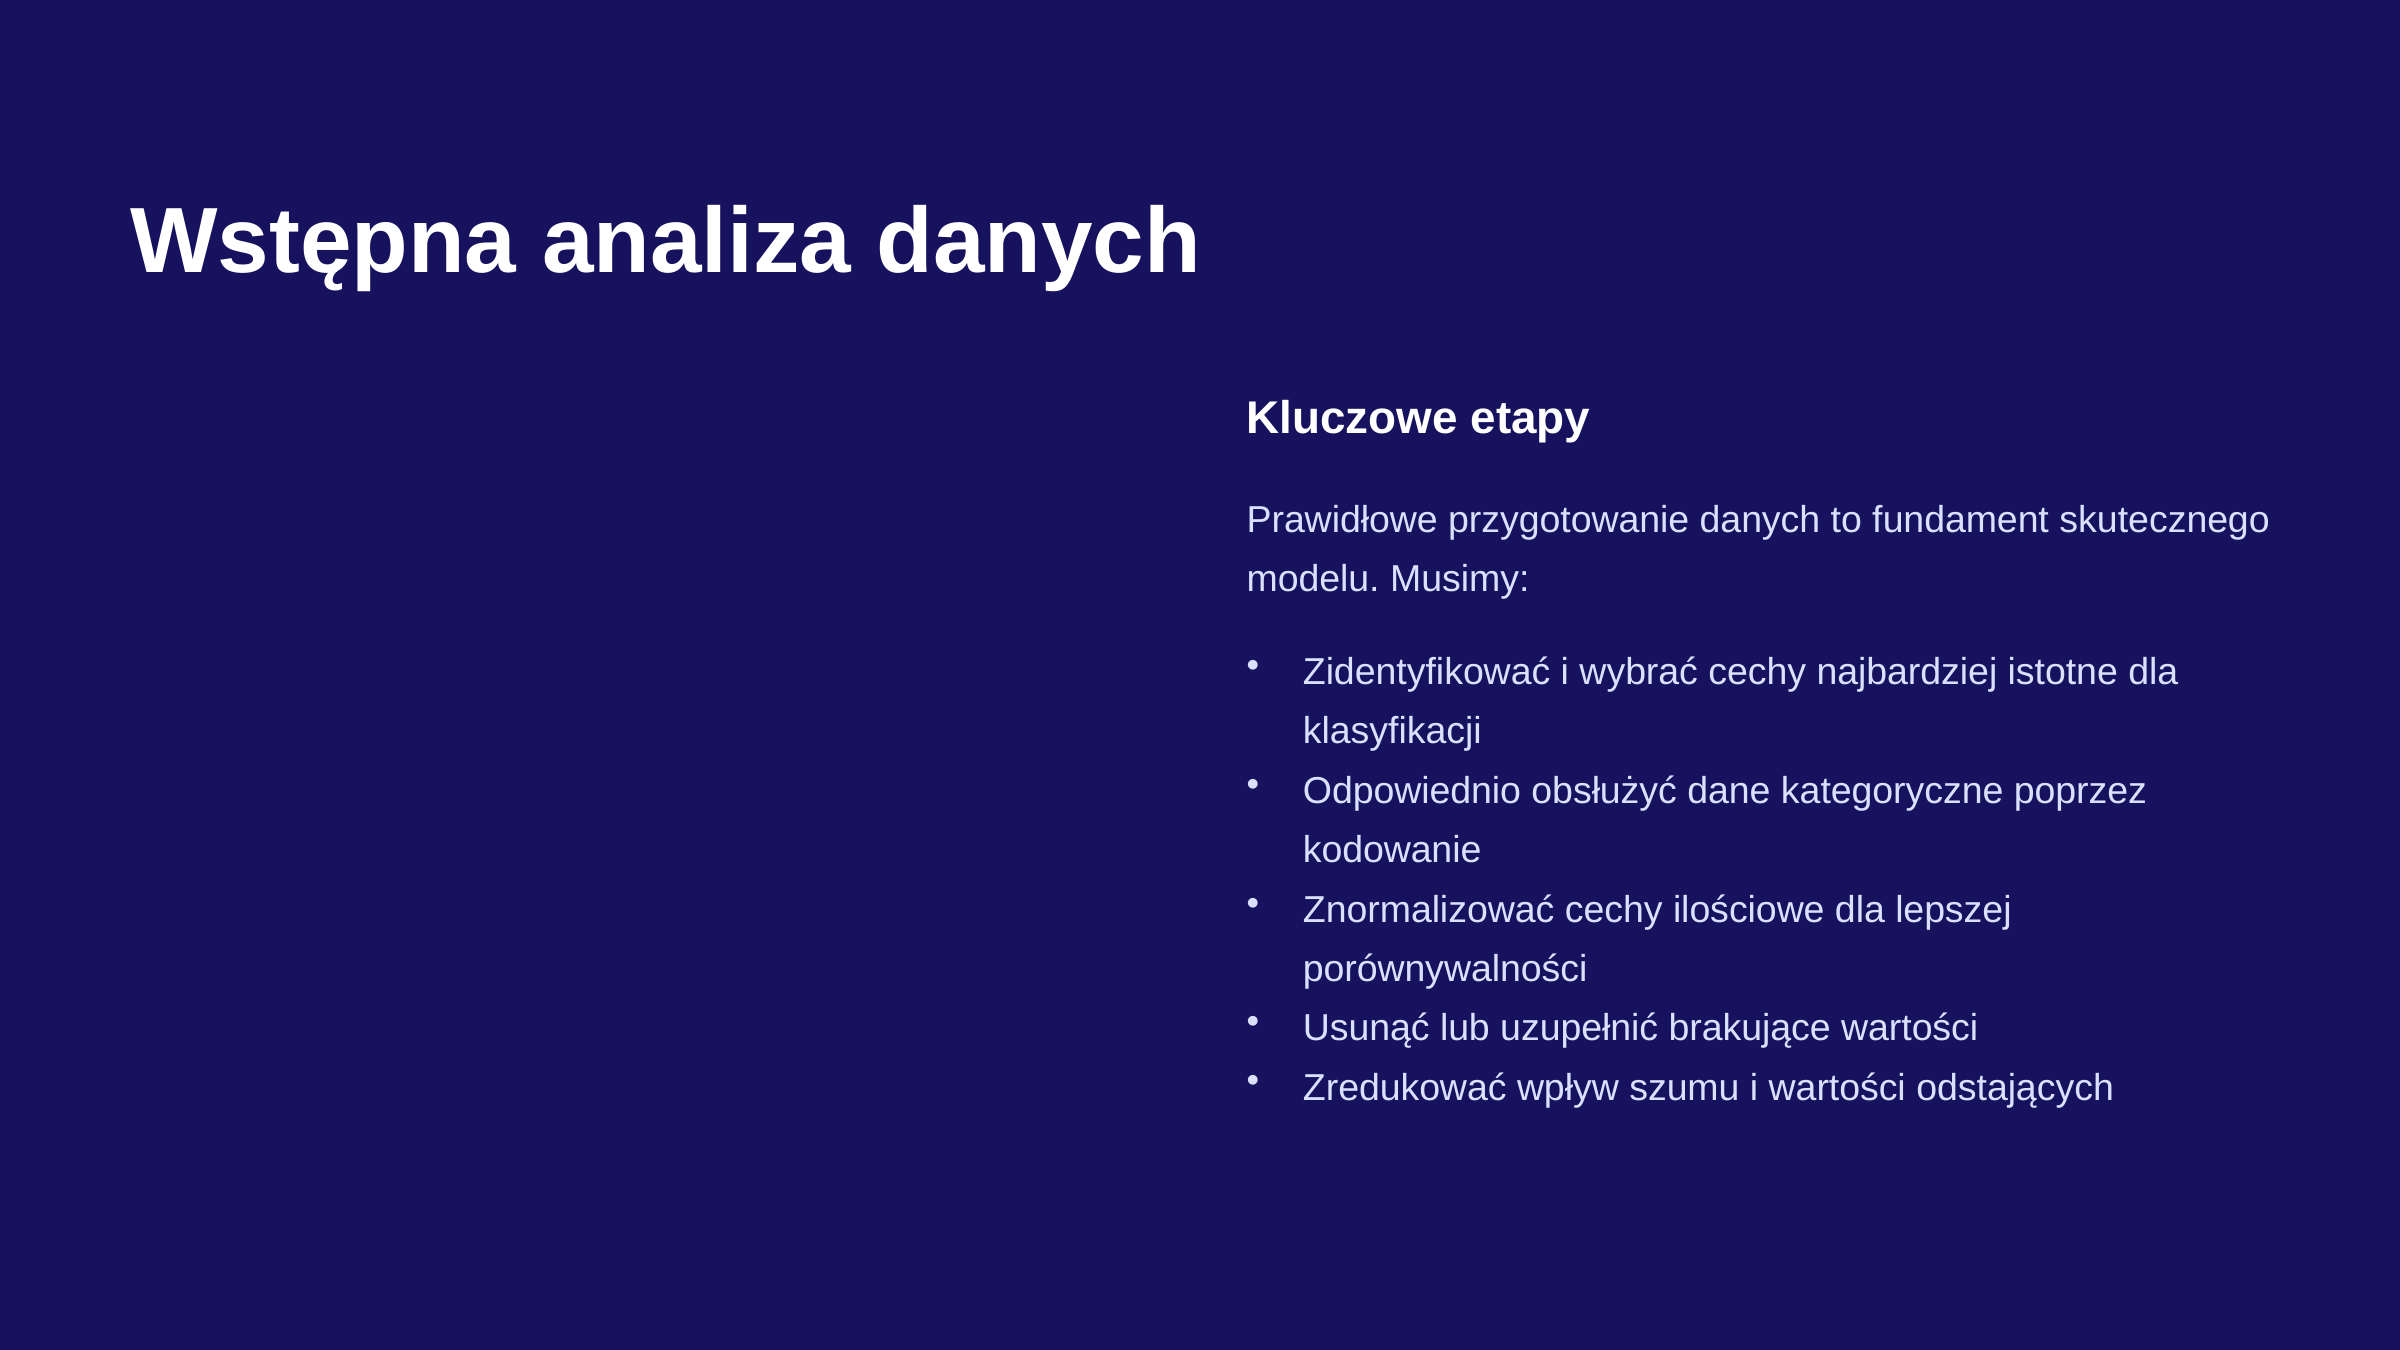

Wstępna analiza danych
Kluczowe etapy
Prawidłowe przygotowanie danych to fundament skutecznego modelu. Musimy:
Zidentyfikować i wybrać cechy najbardziej istotne dla klasyfikacji
Odpowiednio obsłużyć dane kategoryczne poprzez kodowanie
Znormalizować cechy ilościowe dla lepszej porównywalności
Usunąć lub uzupełnić brakujące wartości
Zredukować wpływ szumu i wartości odstających